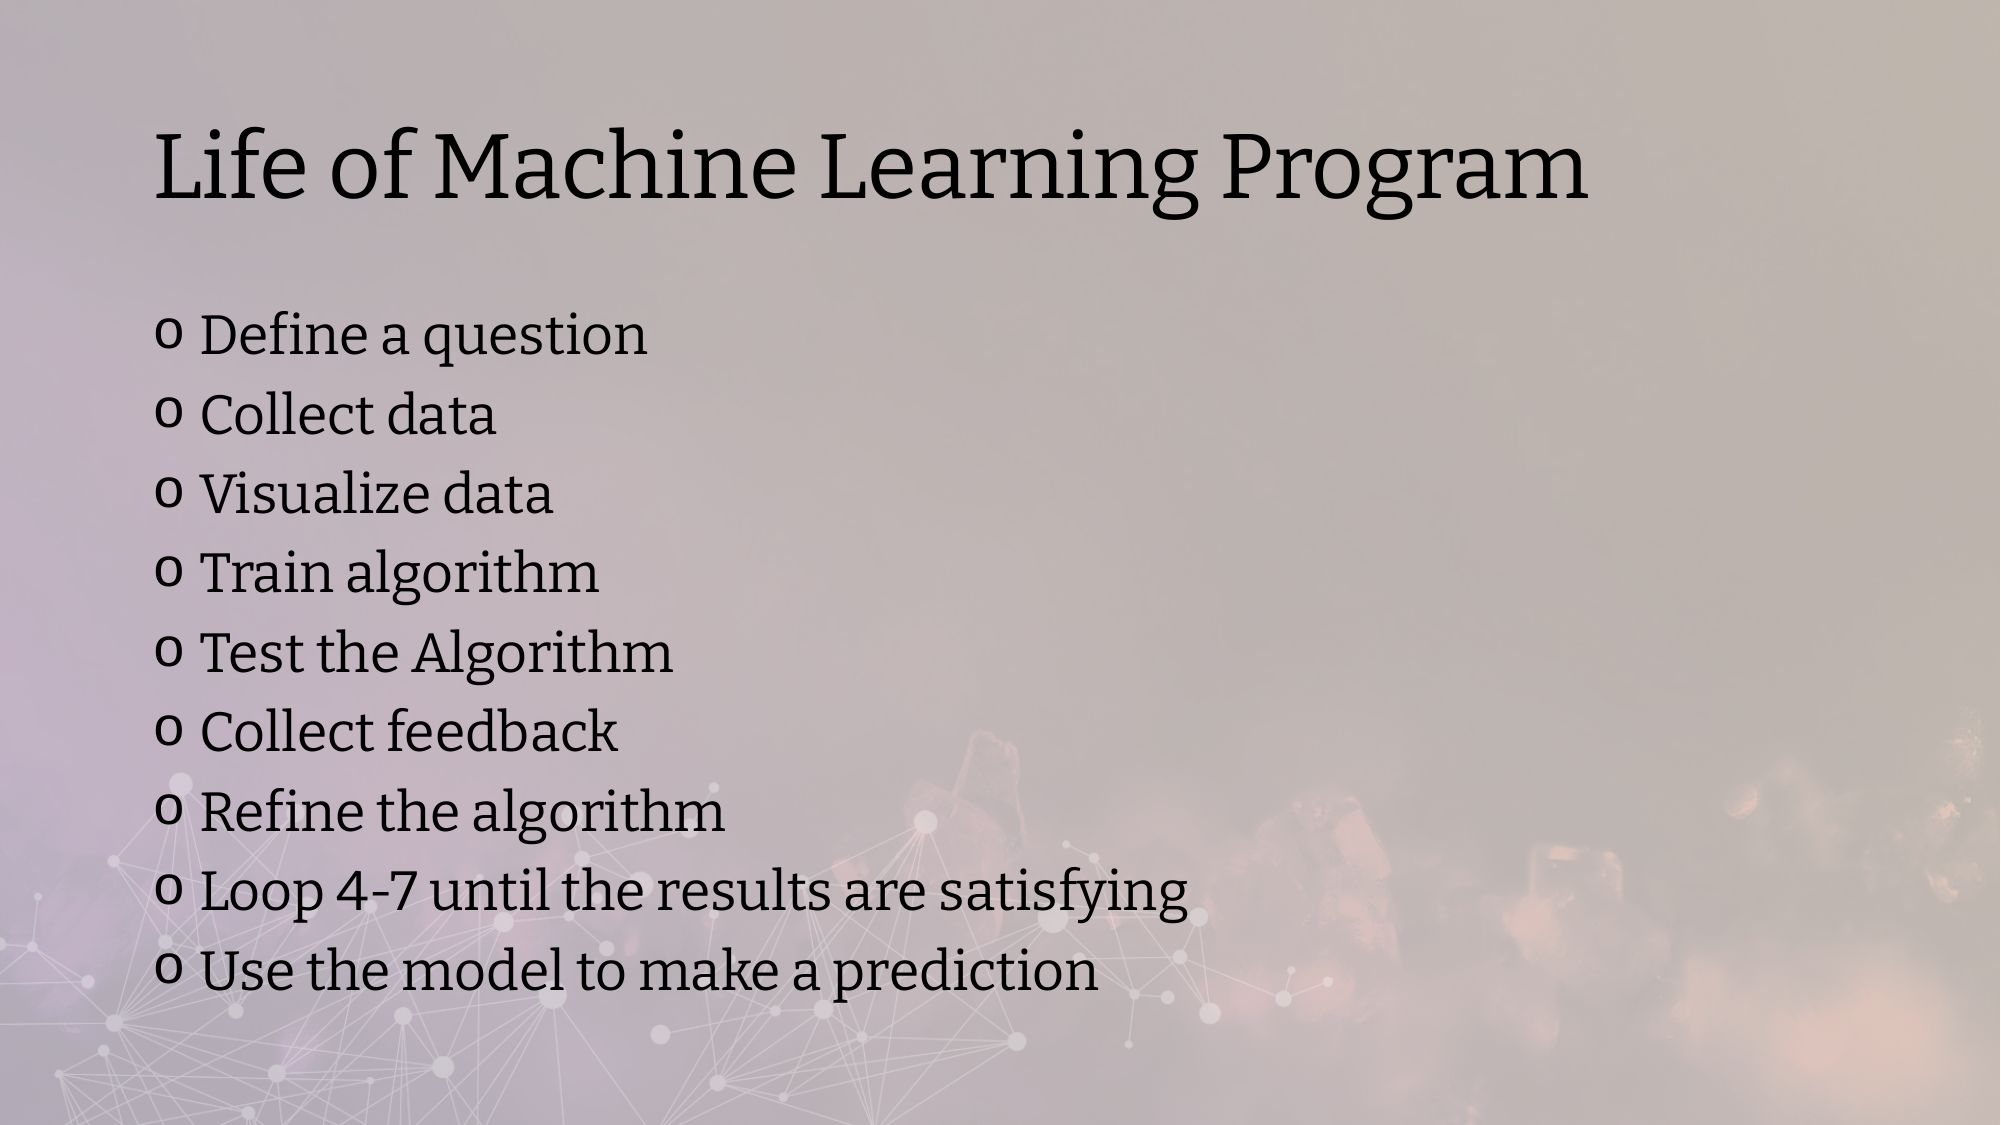

# Life of Machine Learning Program
 Define a question
 Collect data
 Visualize data
 Train algorithm
 Test the Algorithm
 Collect feedback
 Refine the algorithm
 Loop 4-7 until the results are satisfying
 Use the model to make a prediction